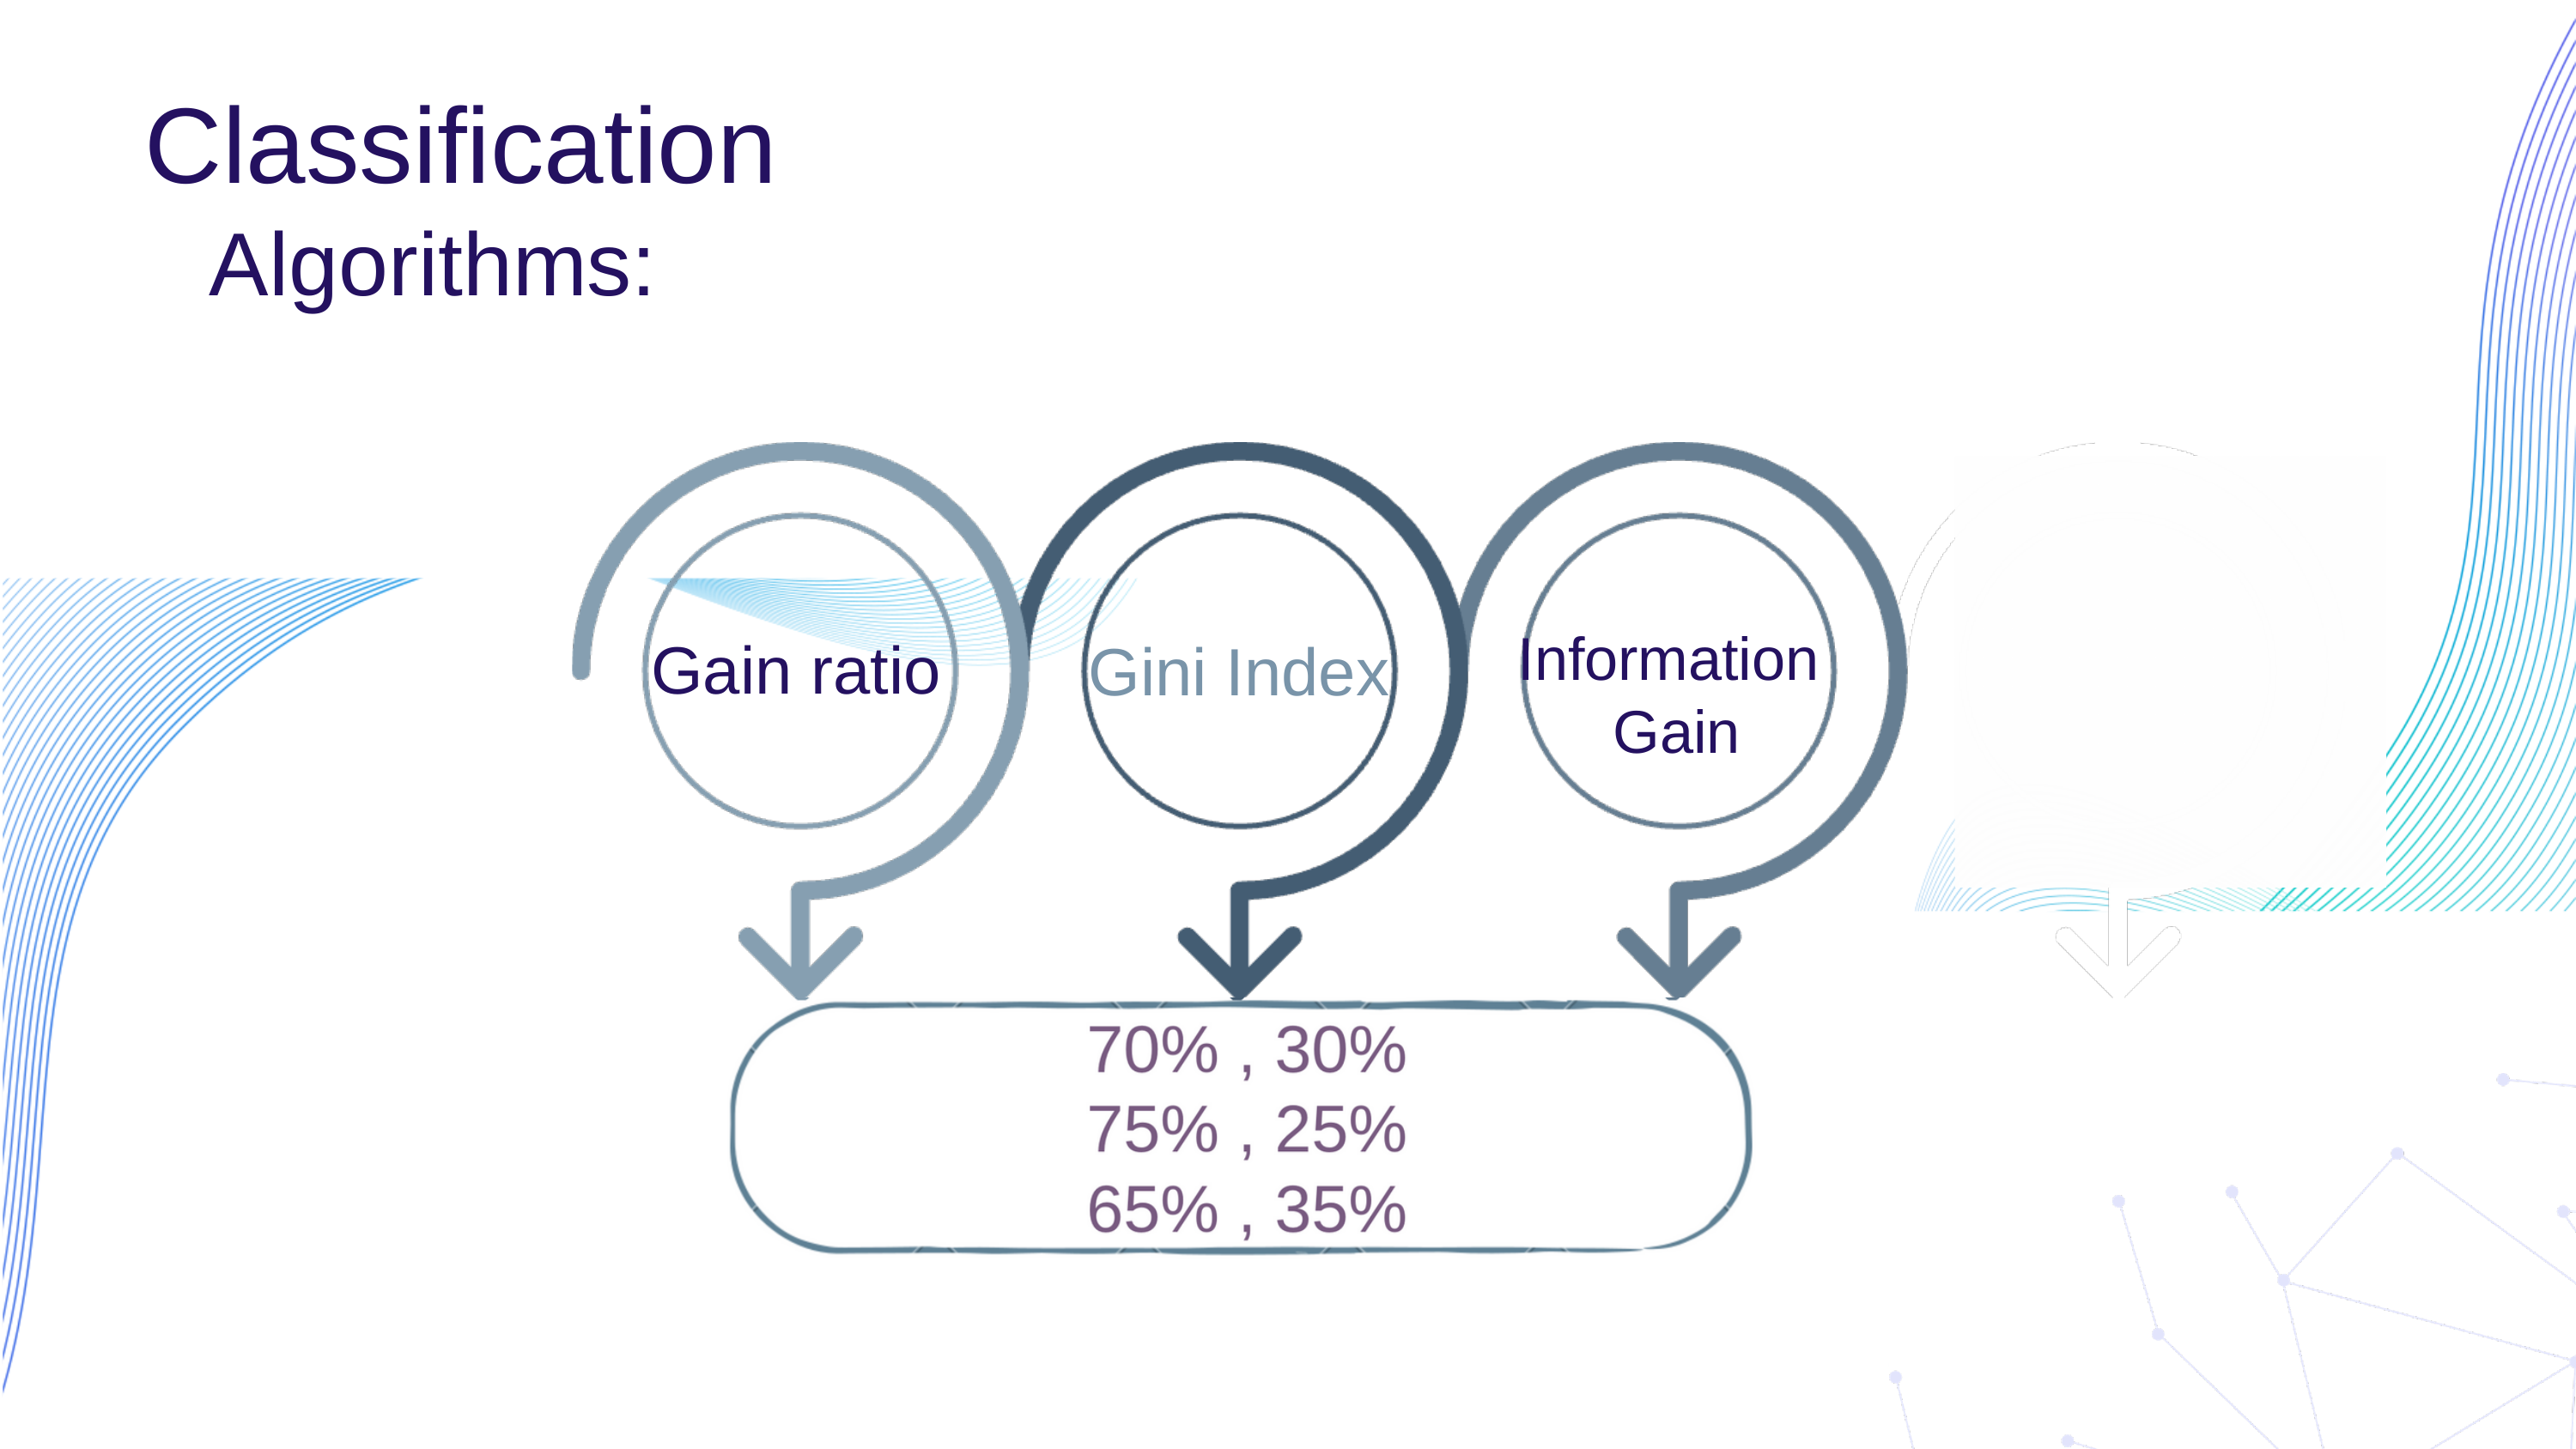

Classification
Algorithms:

Information
Gain
Gain ratio
Gini Index